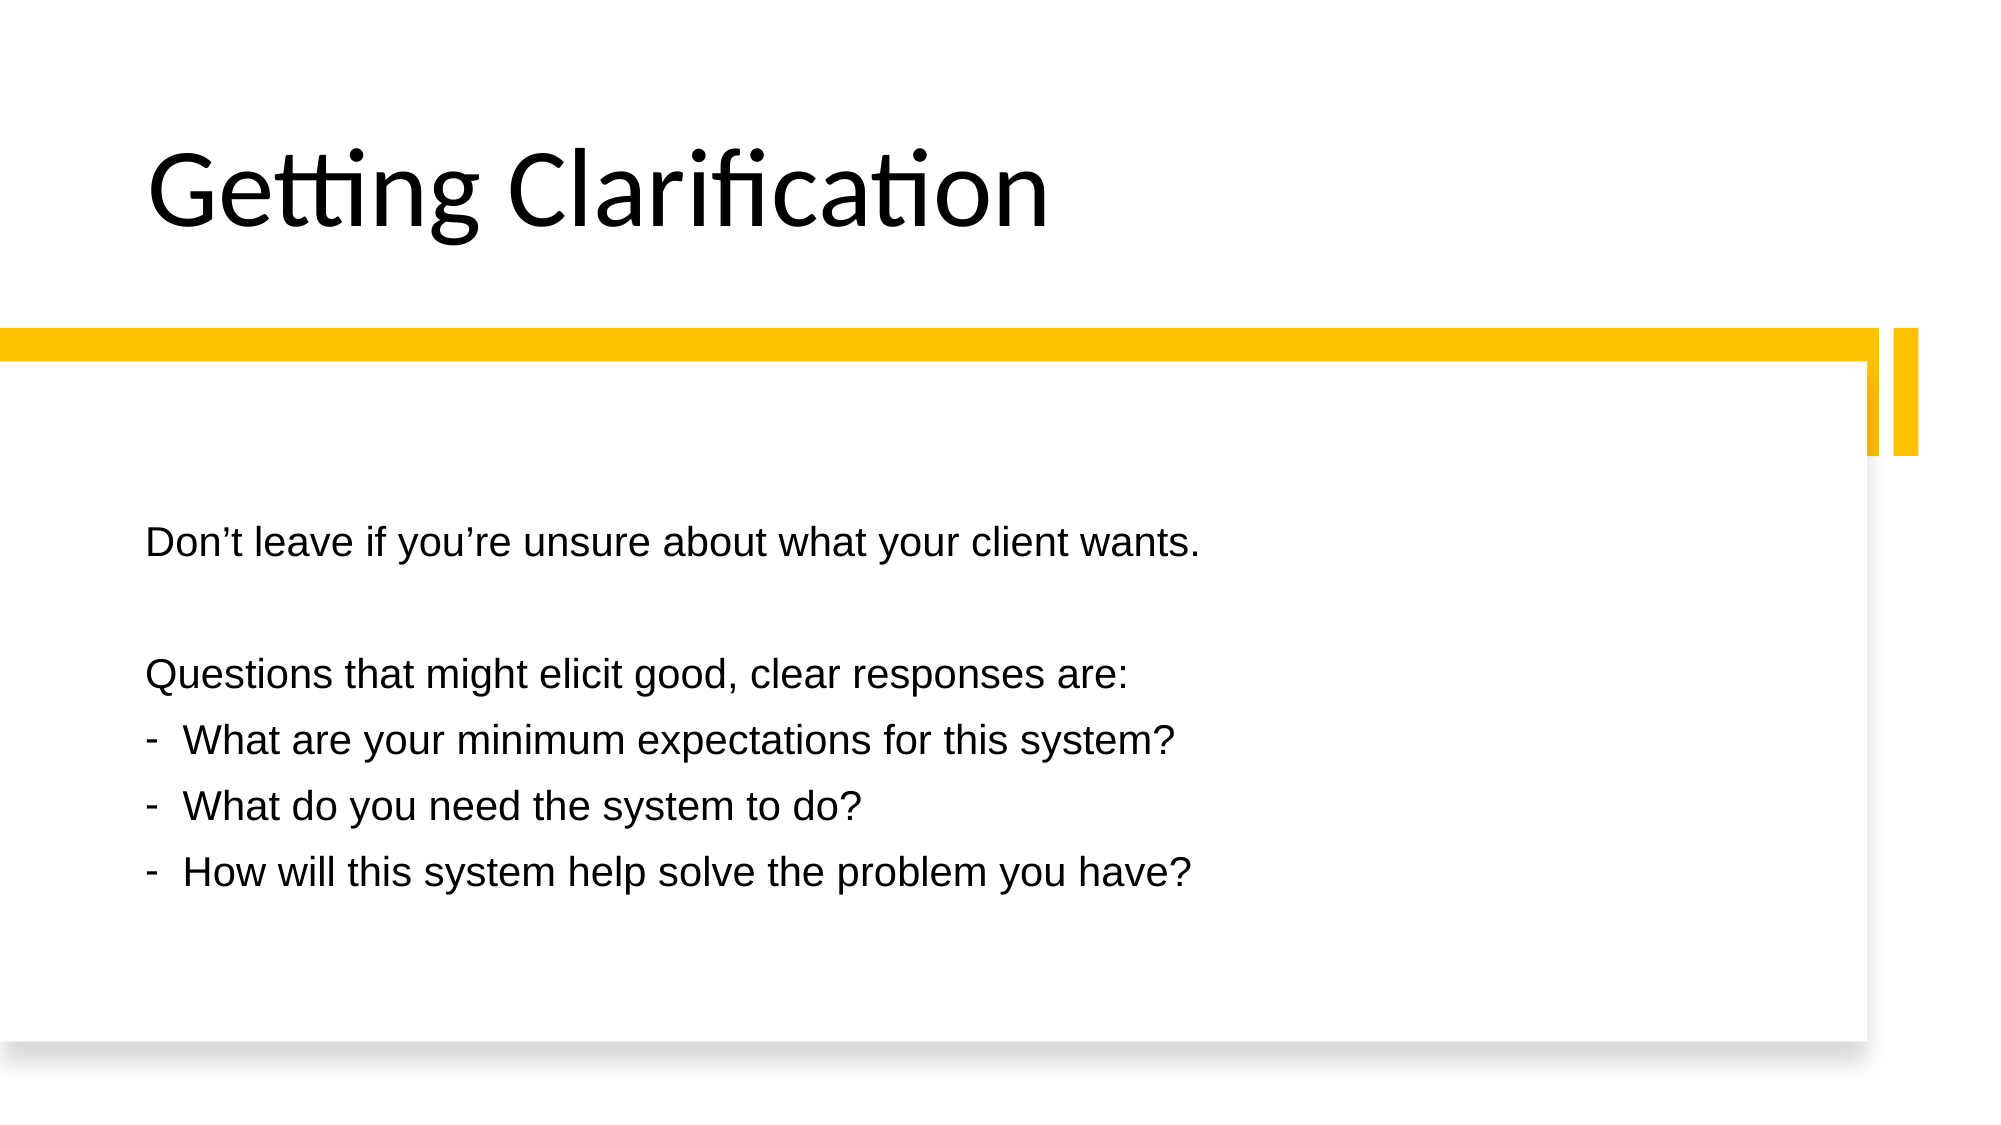

# Getting Clarification

Don’t leave if you’re unsure about what your client wants.

Questions that might elicit good, clear responses are:
What are your minimum expectations for this system?
What do you need the system to do?
How will this system help solve the problem you have?